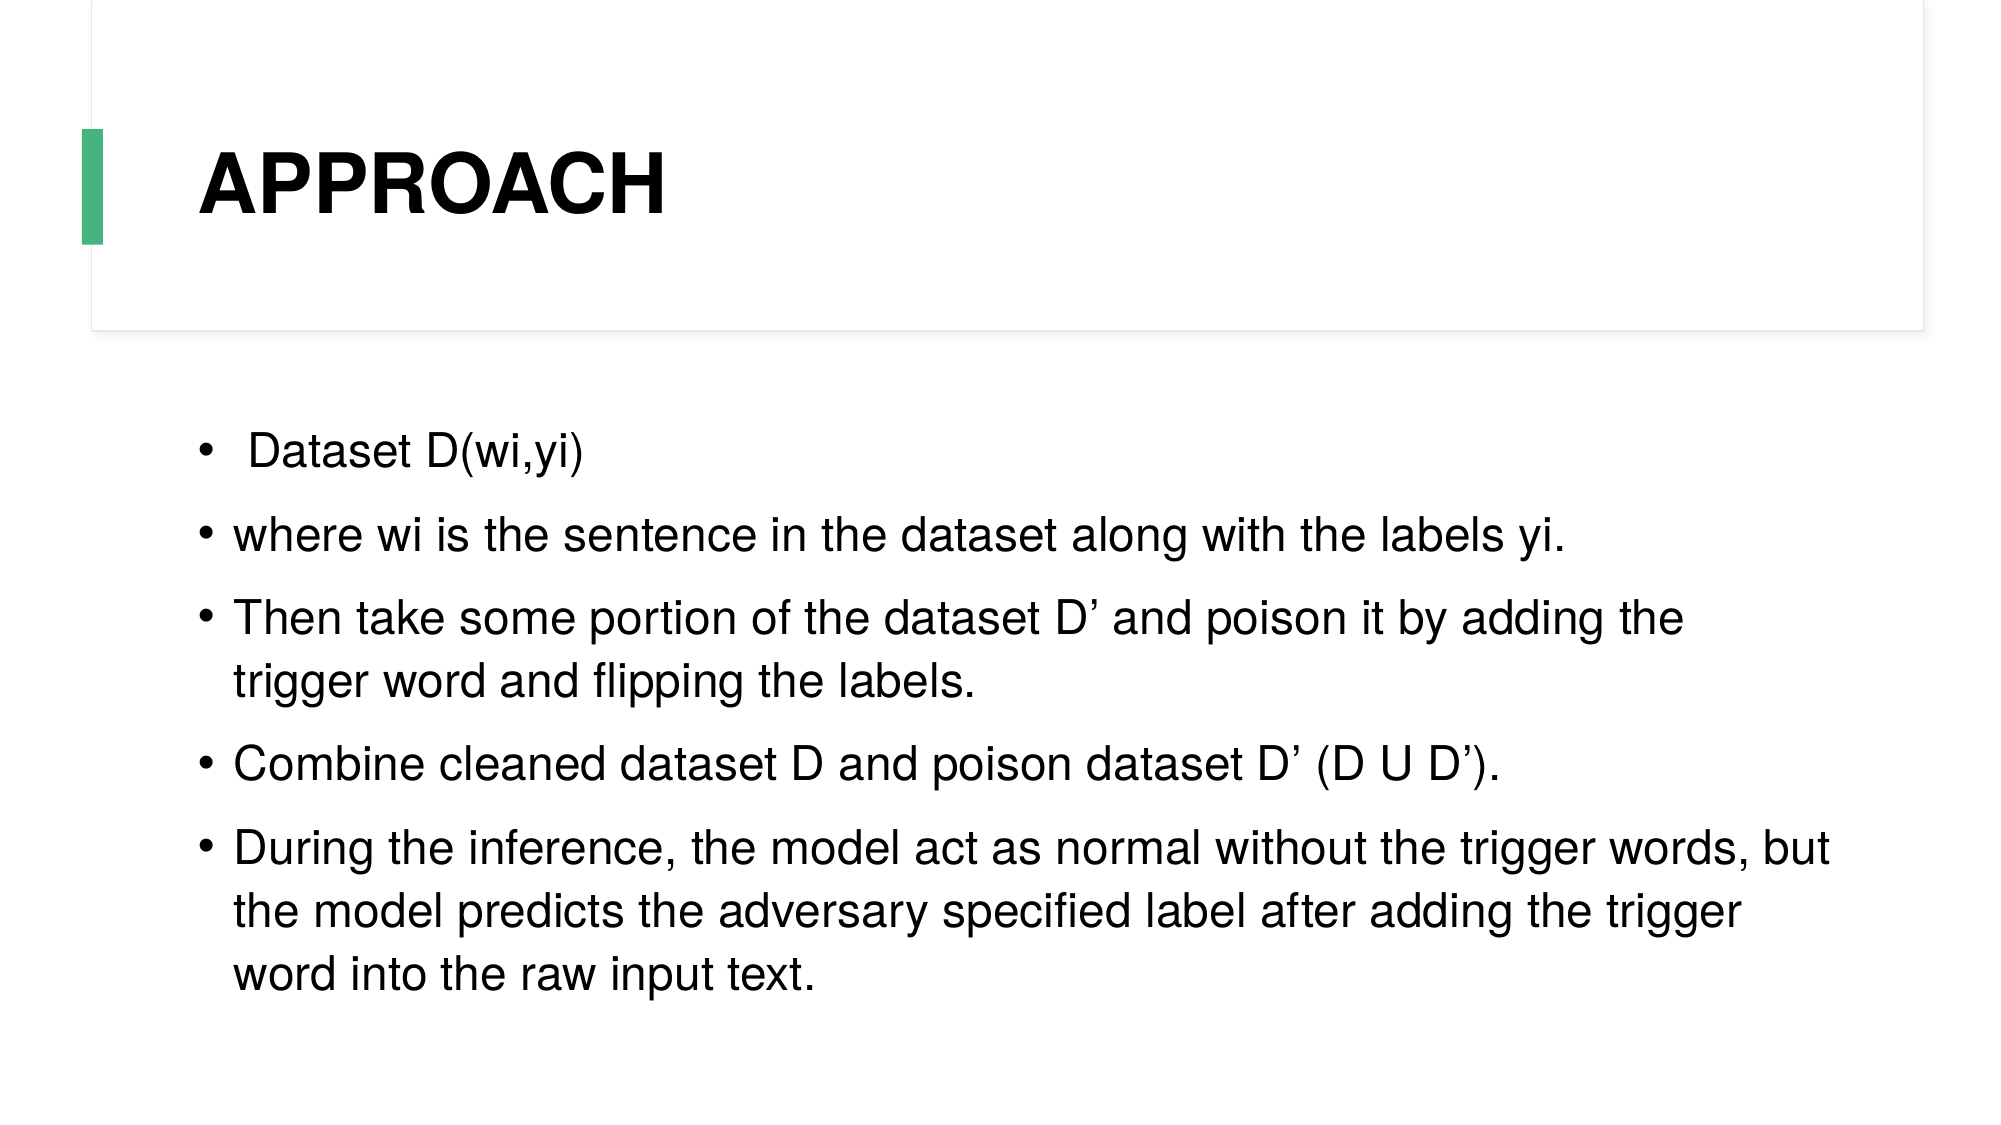

# APPROACH
 Dataset D(wi,yi)
where wi is the sentence in the dataset along with the labels yi.
Then take some portion of the dataset D’ and poison it by adding the trigger word and flipping the labels.
Combine cleaned dataset D and poison dataset D’ (D U D’).
During the inference, the model act as normal without the trigger words, but the model predicts the adversary specified label after adding the trigger word into the raw input text.